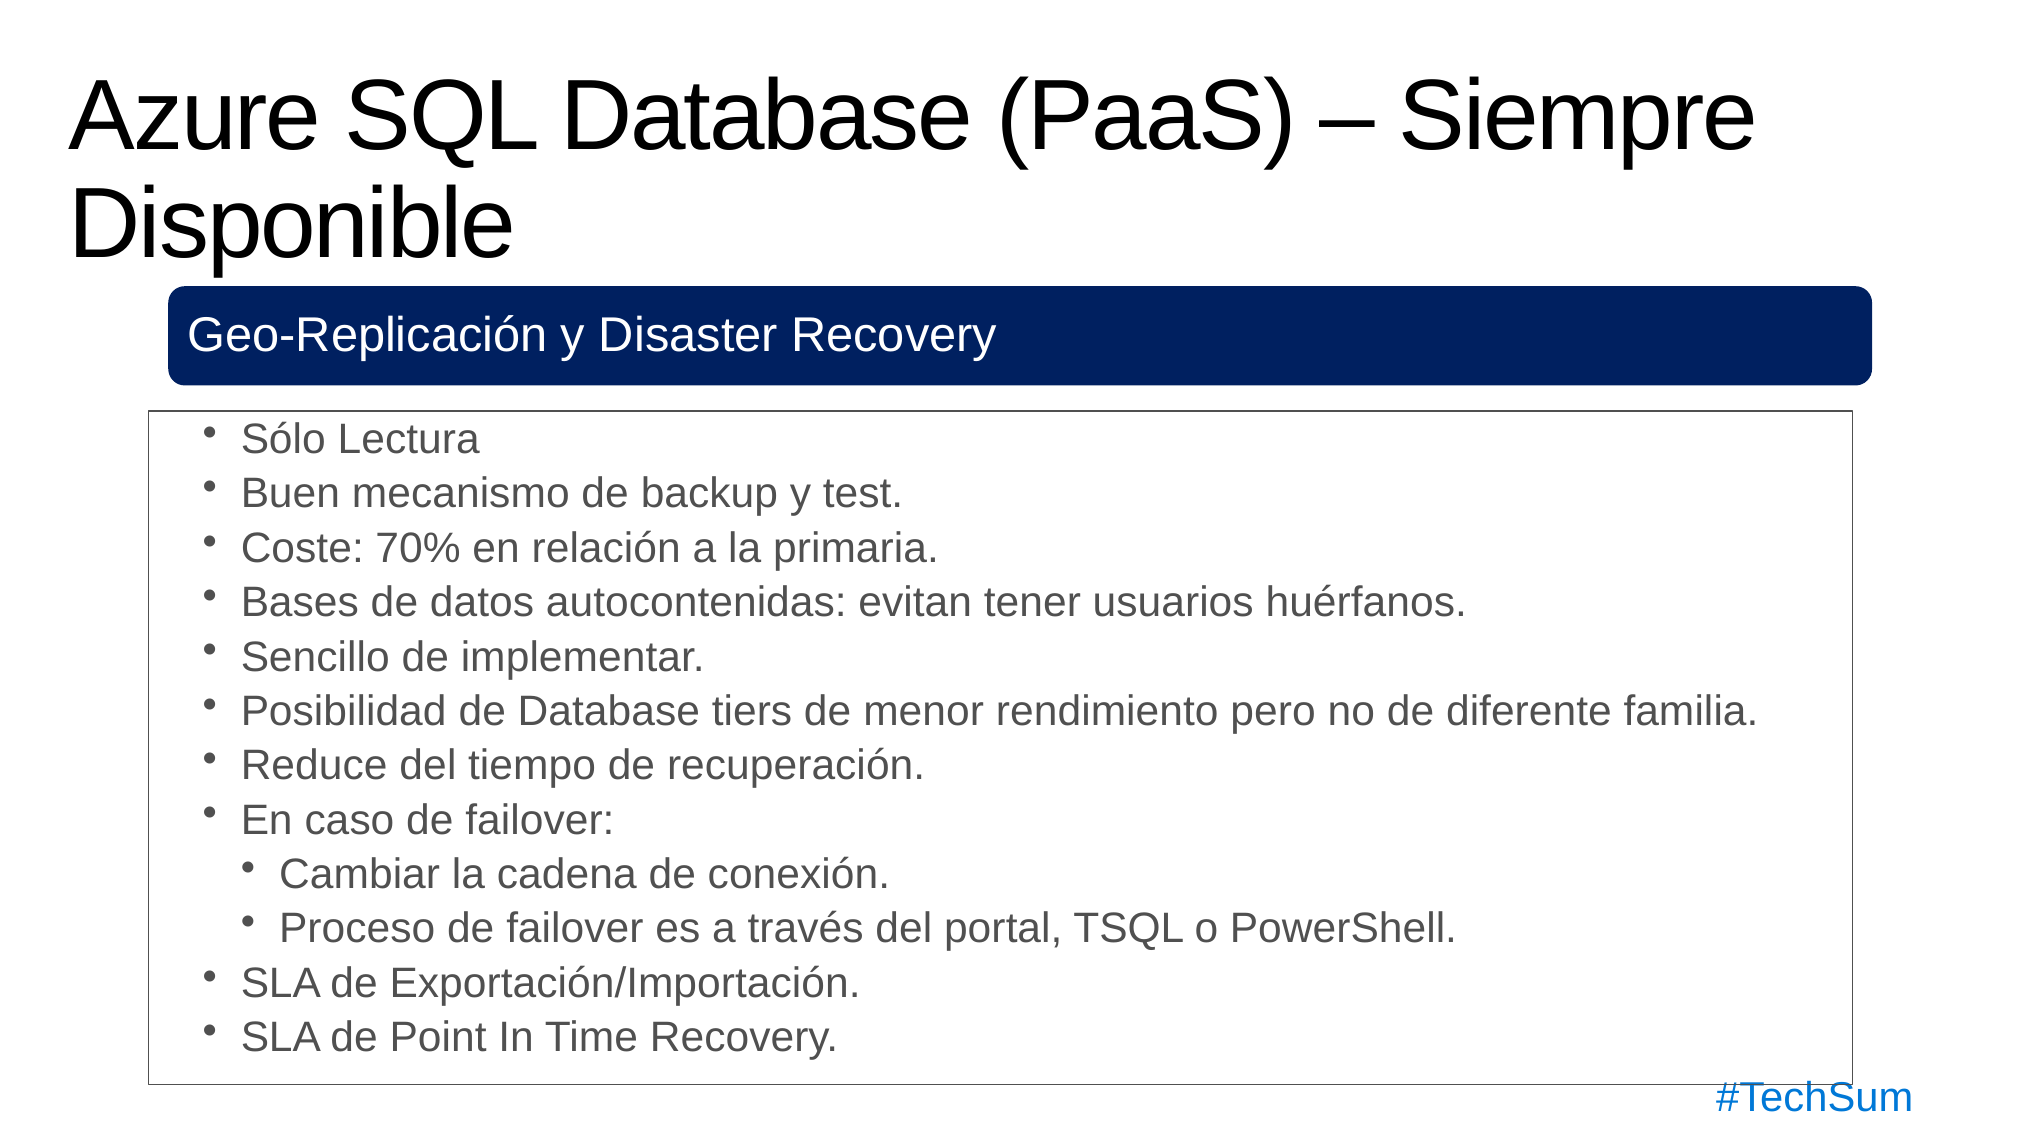

# Azure SQL Database (PaaS) – Siempre Disponible
Geo-Replicación y Disaster Recovery
Sólo Lectura
Buen mecanismo de backup y test.
Coste: 70% en relación a la primaria.
Bases de datos autocontenidas: evitan tener usuarios huérfanos.
Sencillo de implementar.
Posibilidad de Database tiers de menor rendimiento pero no de diferente familia.
Reduce del tiempo de recuperación.
En caso de failover:
Cambiar la cadena de conexión.
Proceso de failover es a través del portal, TSQL o PowerShell.
SLA de Exportación/Importación.
SLA de Point In Time Recovery.